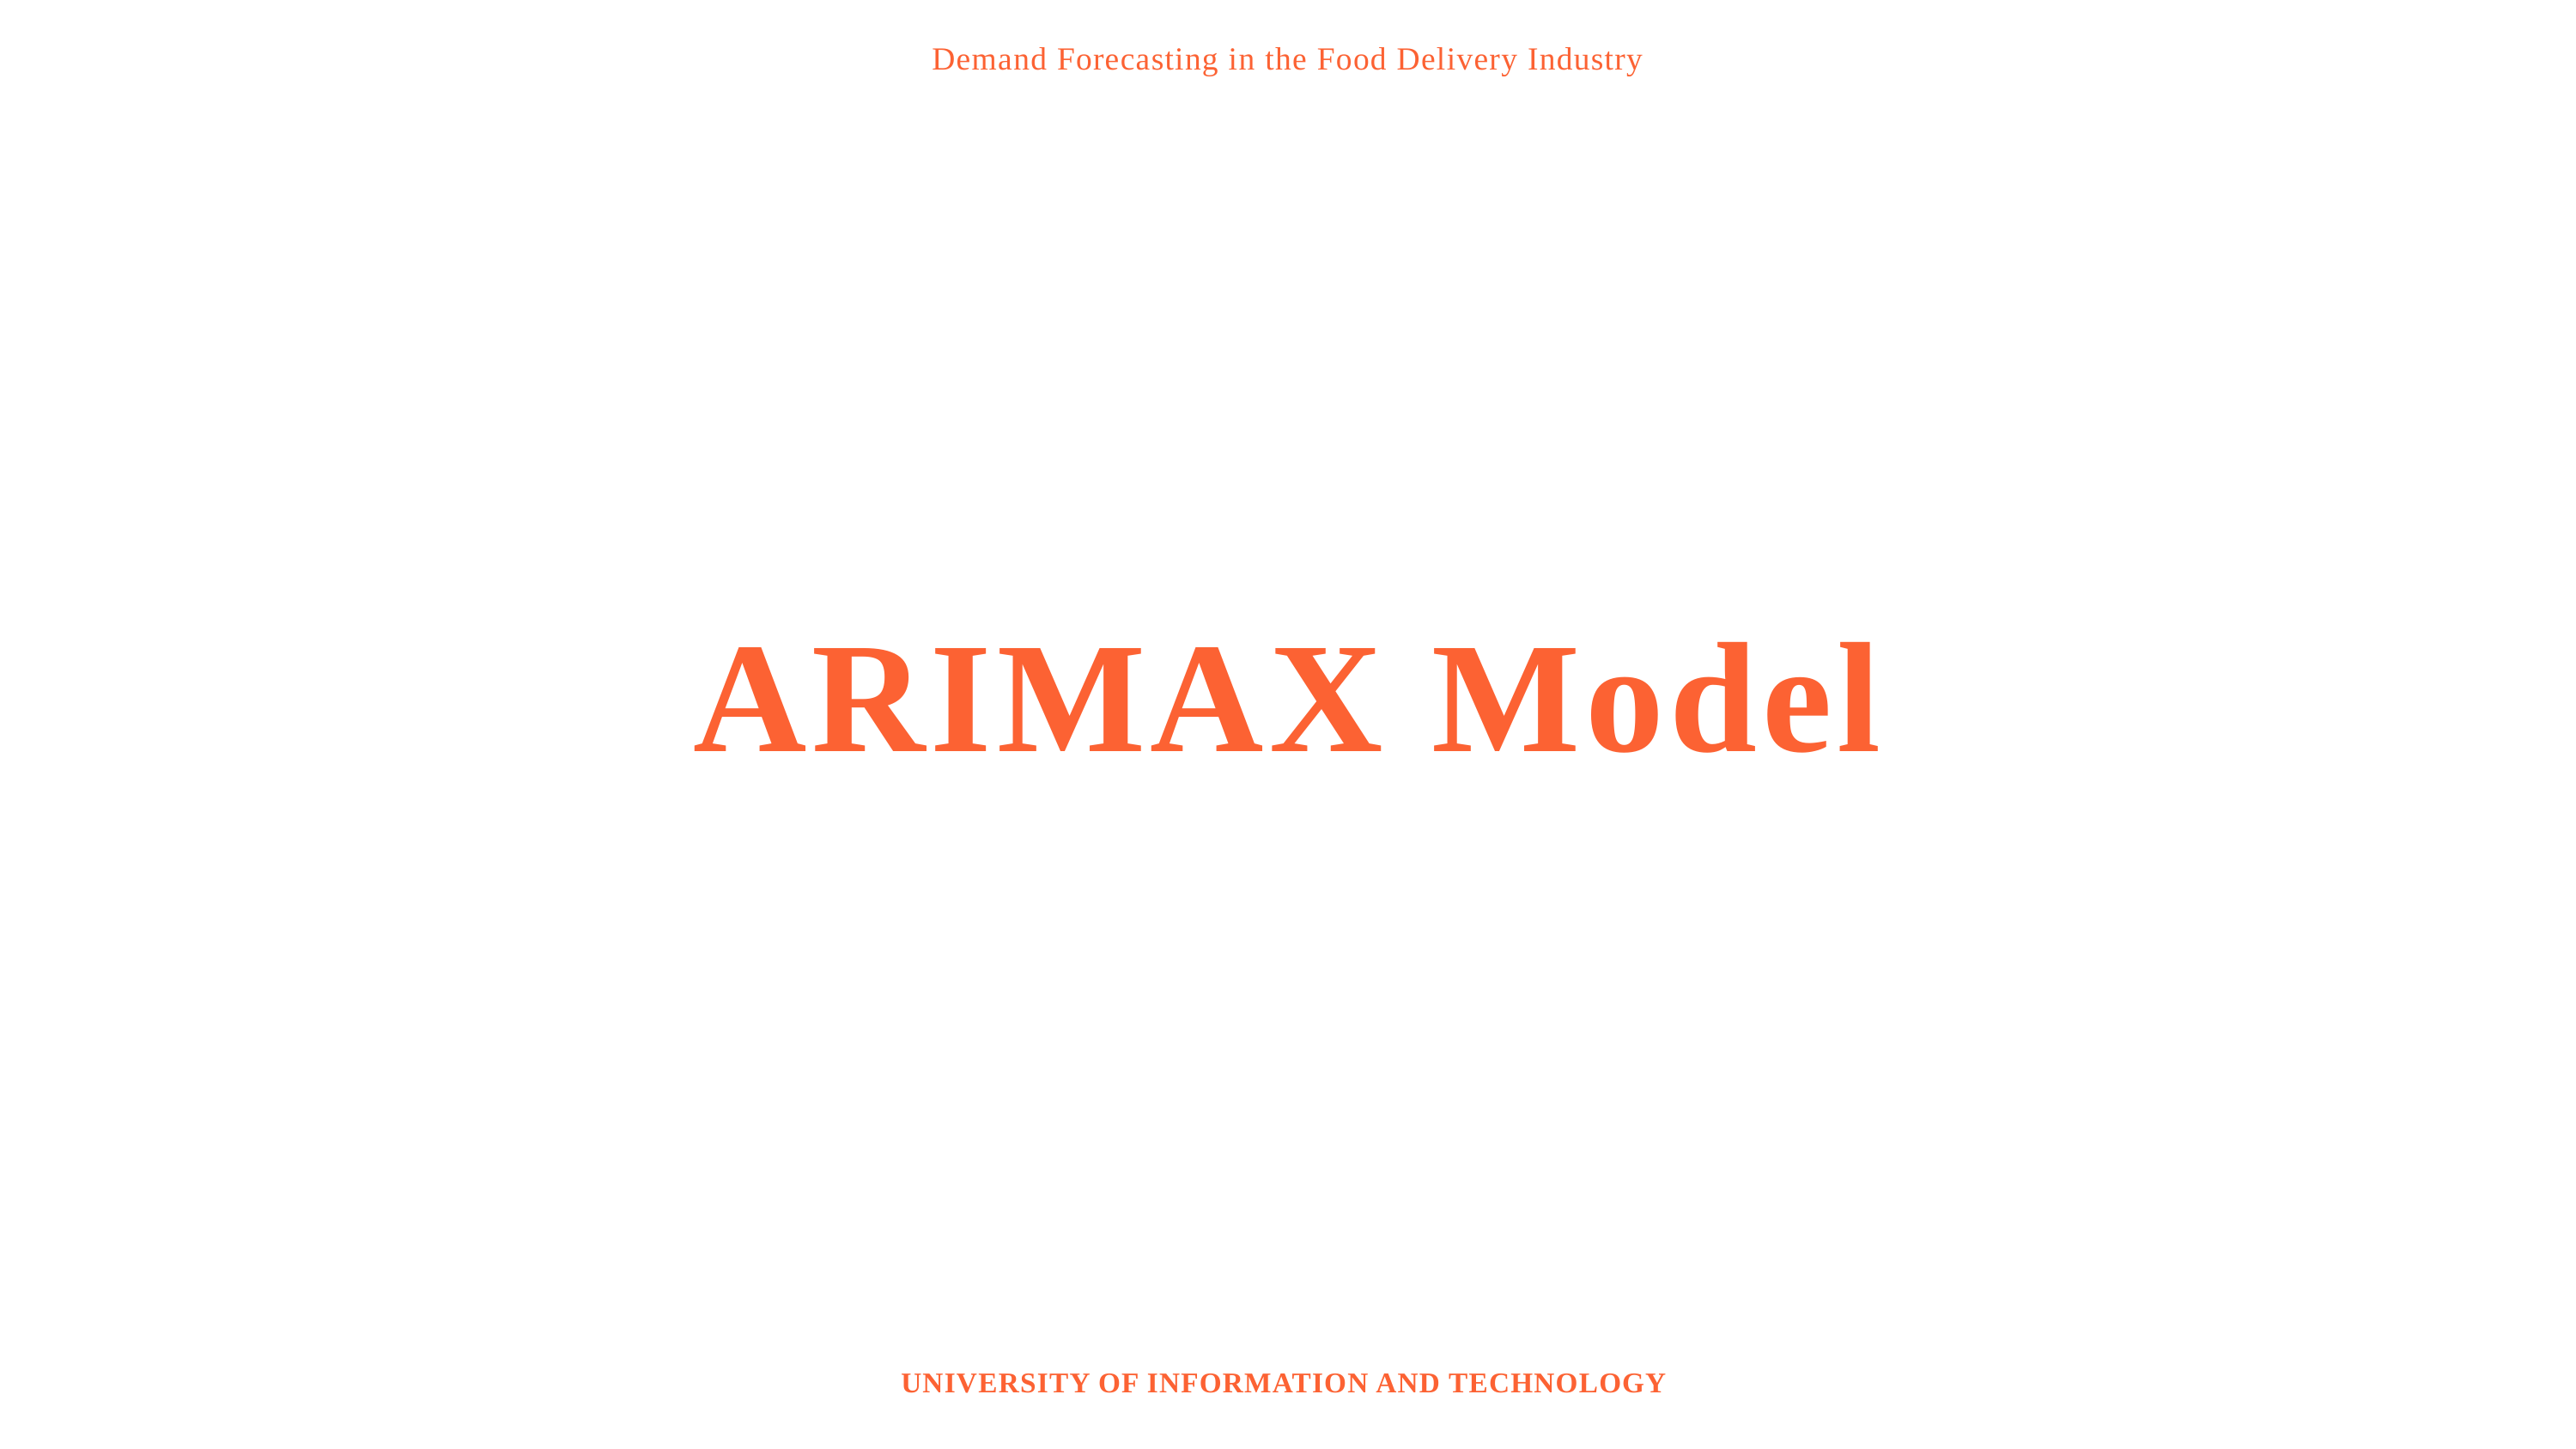

Demand Forecasting in the Food Delivery Industry
ARIMAX Model
UNIVERSITY OF INFORMATION AND TECHNOLOGY